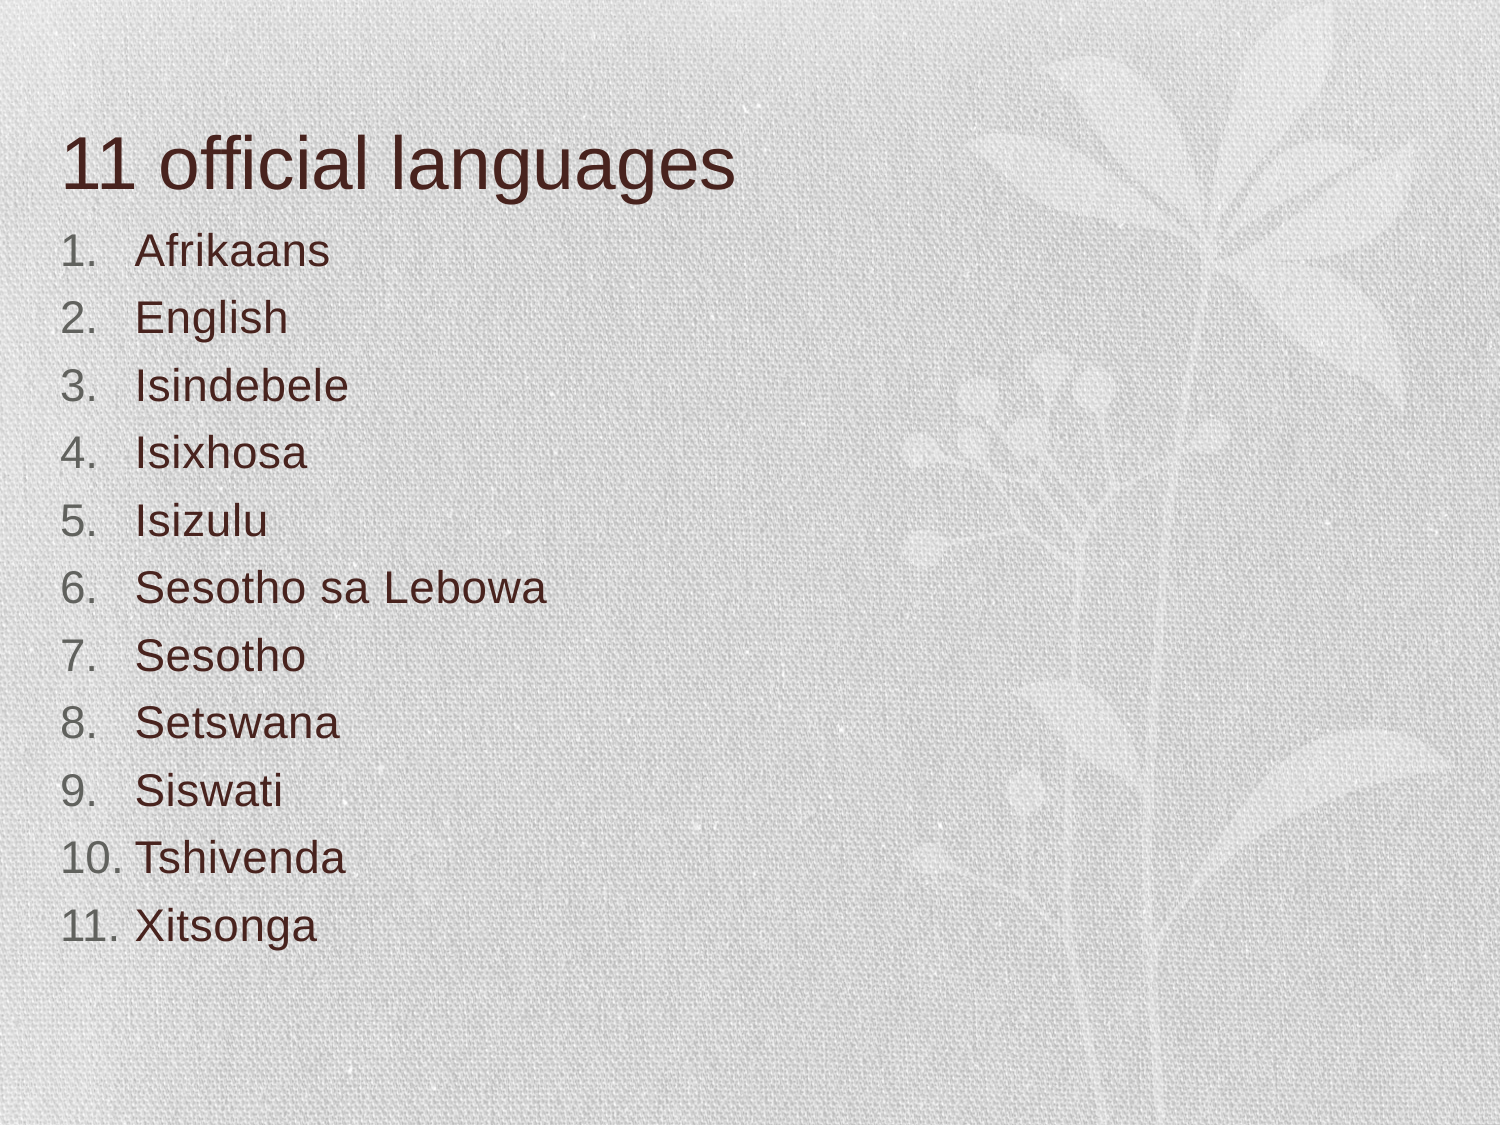

# 11 official languages
Afrikaans
English
Isindebele
Isixhosa
Isizulu
Sesotho sa Lebowa
Sesotho
Setswana
Siswati
Tshivenda
Xitsonga